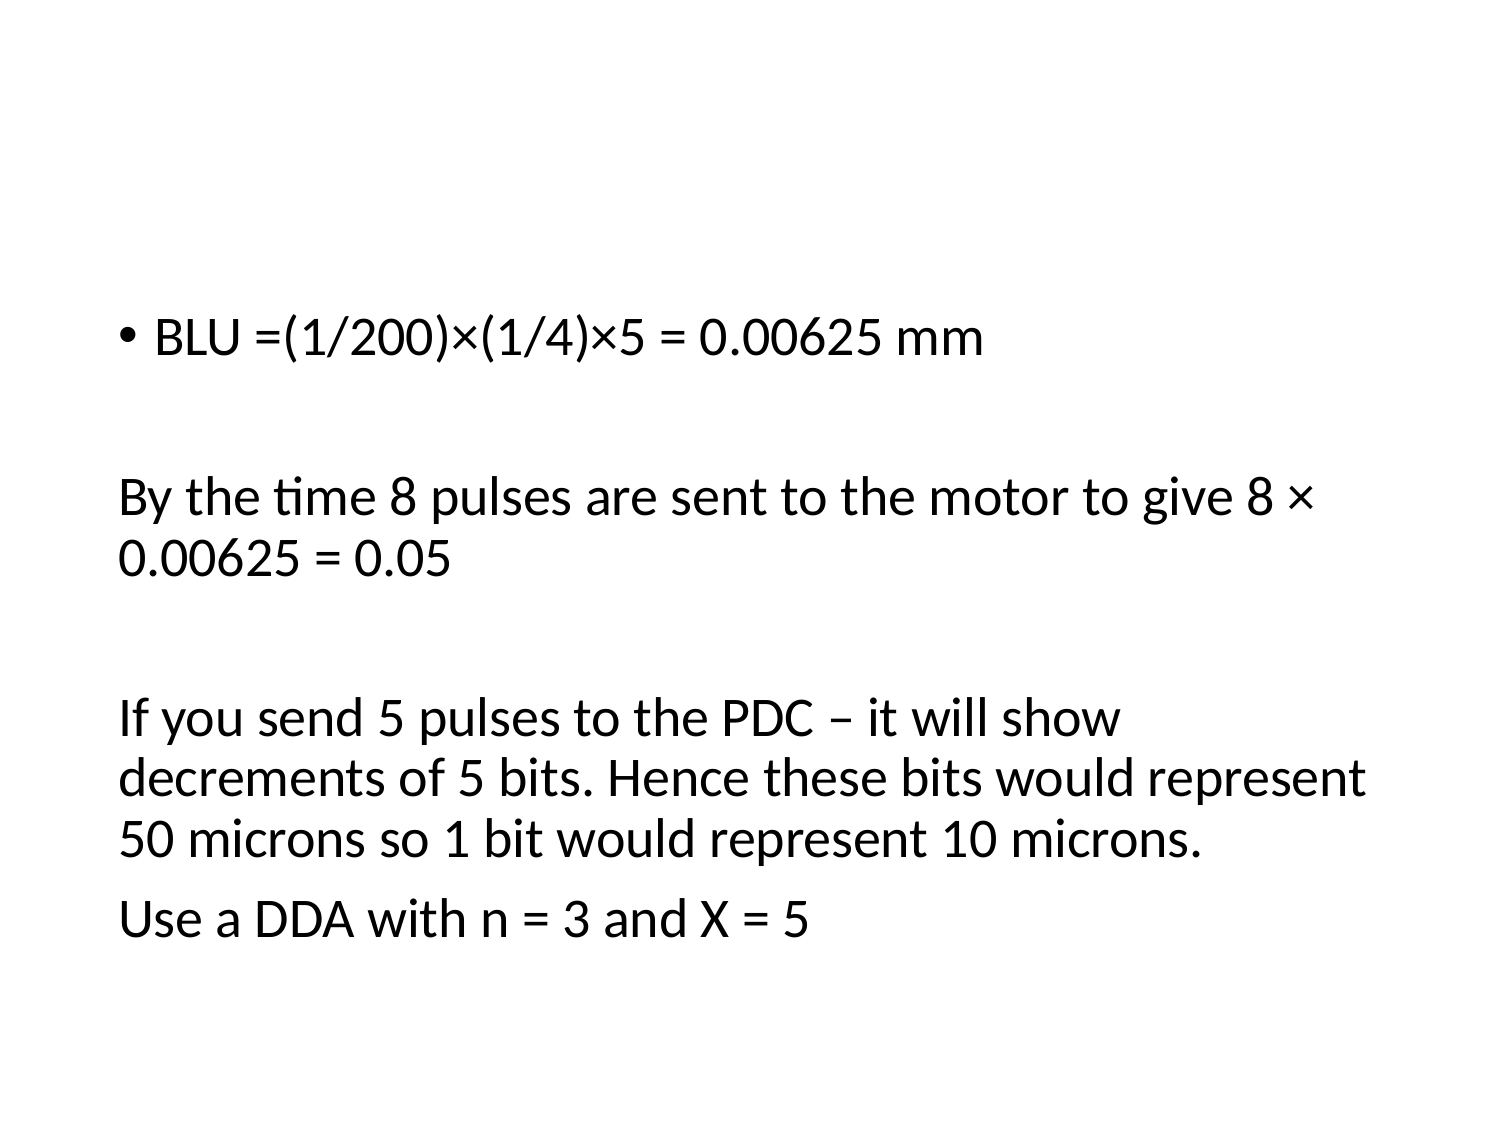

#
BLU =(1/200)×(1/4)×5 = 0.00625 mm

By the time 8 pulses are sent to the motor to give 8 × 0.00625 = 0.05

If you send 5 pulses to the PDC – it will show decrements of 5 bits. Hence these bits would represent 50 microns so 1 bit would represent 10 microns.
Use a DDA with n = 3 and X = 5